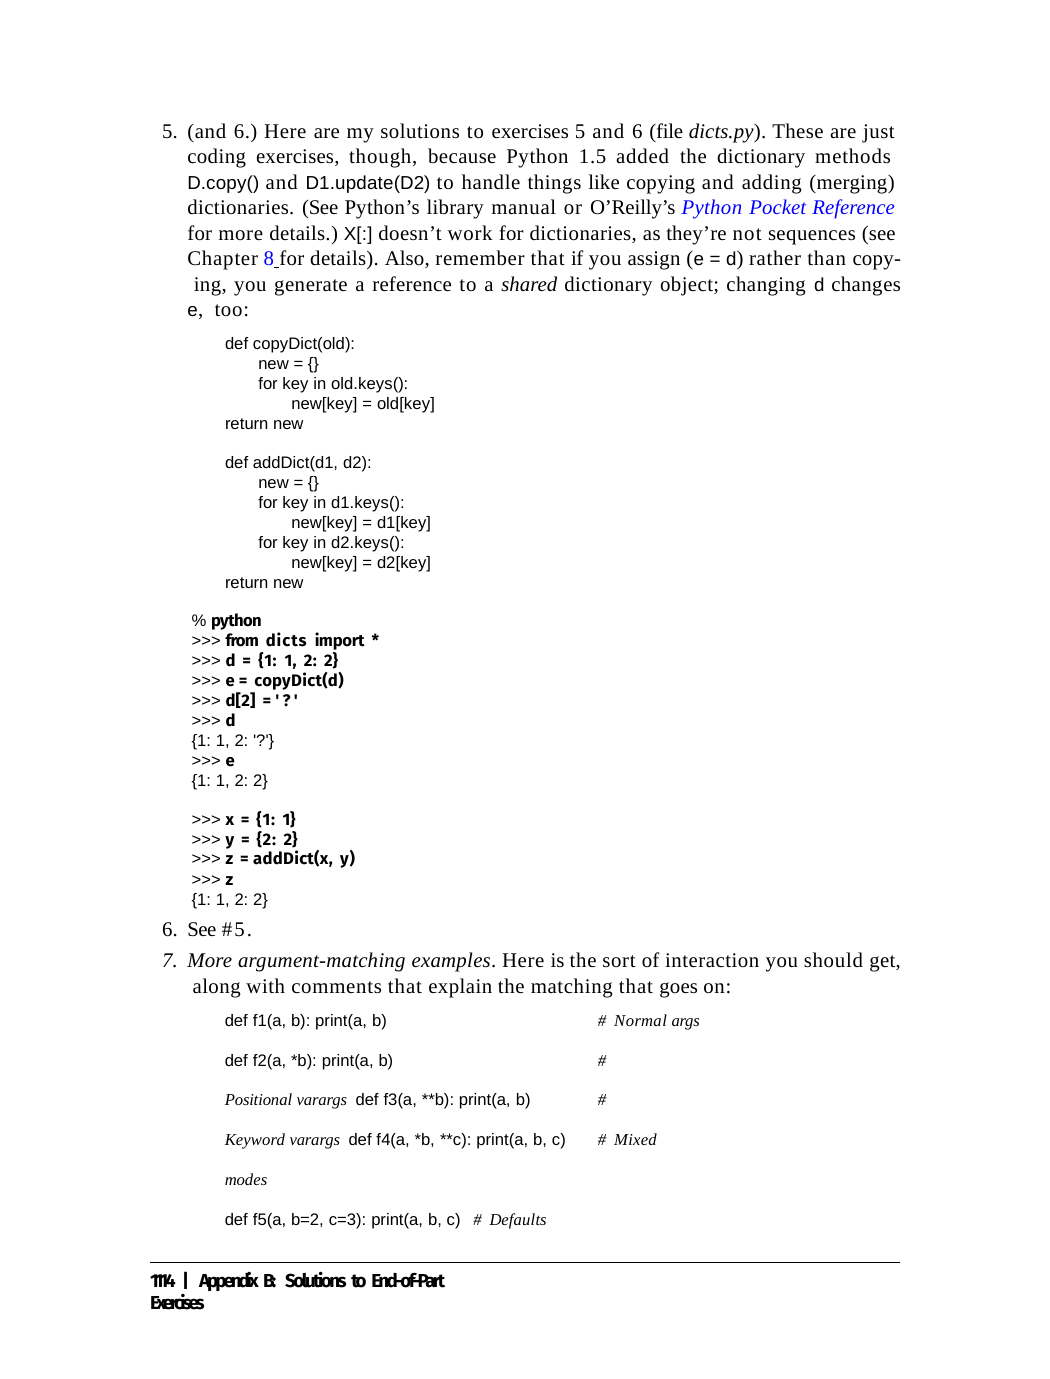

(and 6.) Here are my solutions to exercises 5 and 6 (file dicts.py). These are just  coding exercises, though, because Python 1.5 added the dictionary methods  D.copy() and D1.update(D2) to handle things like copying and adding (merging)  dictionaries. (See Python’s library manual or O’Reilly’s Python Pocket Reference  for more details.) X[:] doesn’t work for dictionaries, as they’re not sequences (see  Chapter 8 for details). Also, remember that if you assign (e = d) rather than copy-  ing, you generate a reference to a shared dictionary object; changing d changes e,  too:
def copyDict(old):  new = {}
for key in old.keys():  new[key] = old[key]
return new

def addDict(d1, d2):  new = {}
for key in d1.keys():  new[key] = d1[key]
for key in d2.keys():  new[key] = d2[key]
return new

% python
>>> from dicts import *
>>> d = {1: 1, 2: 2}
>>> e = copyDict(d)
>>> d[2] = '?'
>>> d
{1: 1, 2: '?'}
>>> e
{1: 1, 2: 2}

>>> x = {1: 1}
>>> y = {2: 2}
>>> z = addDict(x, y)
>>> z
{1: 1, 2: 2}
See #5.
More argument-matching examples. Here is the sort of interaction you should get,  along with comments that explain the matching that goes on:
def f1(a, b): print(a, b)	# Normal args
def f2(a, *b): print(a, b)	# Positional varargs  def f3(a, **b): print(a, b)	# Keyword varargs  def f4(a, *b, **c): print(a, b, c)	# Mixed modes

def f5(a, b=2, c=3): print(a, b, c) # Defaults

1114  |  Appendix B:  Solutions to End-of-Part Exercises